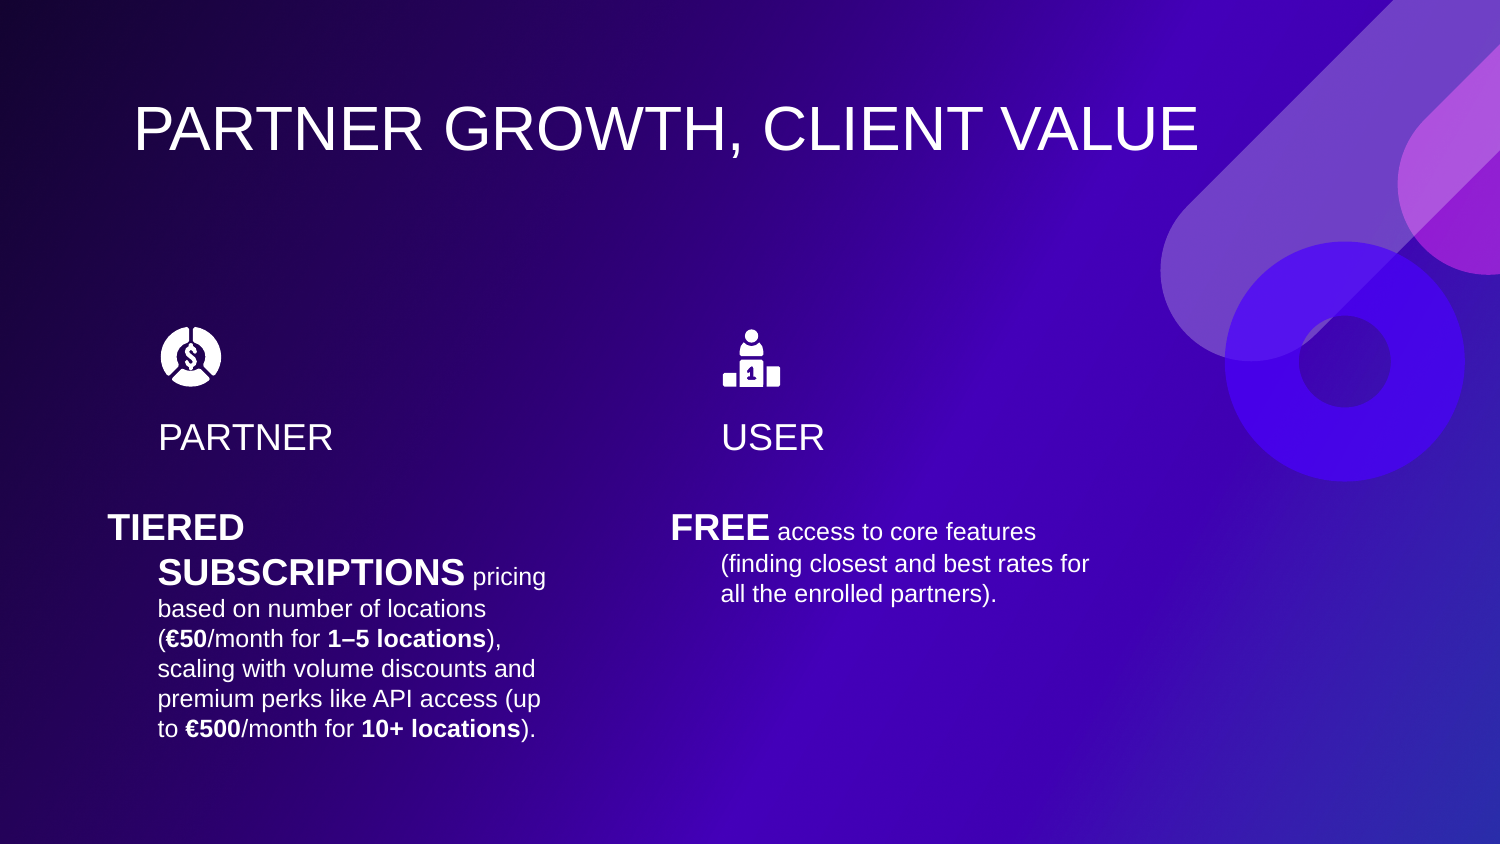

# PARTNER GROWTH, CLIENT VALUE

PARTNER
USER
TIERED SUBSCRIPTIONS pricing based on number of locations (€50/month for 1–5 locations), scaling with volume discounts and premium perks like API access (up to €500/month for 10+ locations).
FREE access to core features (finding closest and best rates for all the enrolled partners).